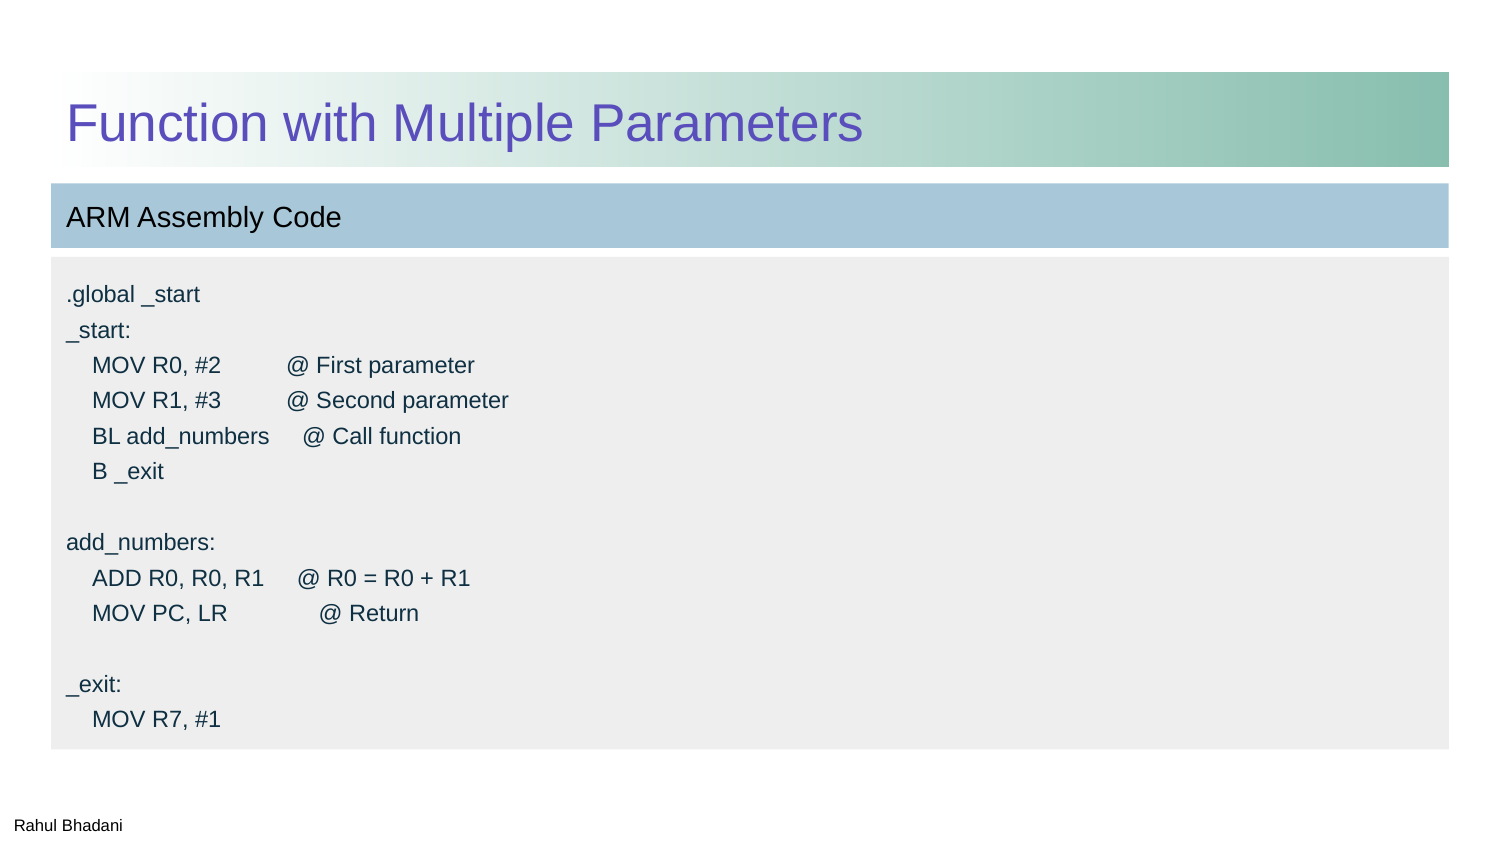

# Function with Multiple Parameters
.global _start
_start:
    MOV R0, #2          @ First parameter
    MOV R1, #3          @ Second parameter
    BL add_numbers     @ Call function
    B _exit

add_numbers:
    ADD R0, R0, R1     @ R0 = R0 + R1
    MOV PC, LR              @ Return

_exit:
    MOV R7, #1